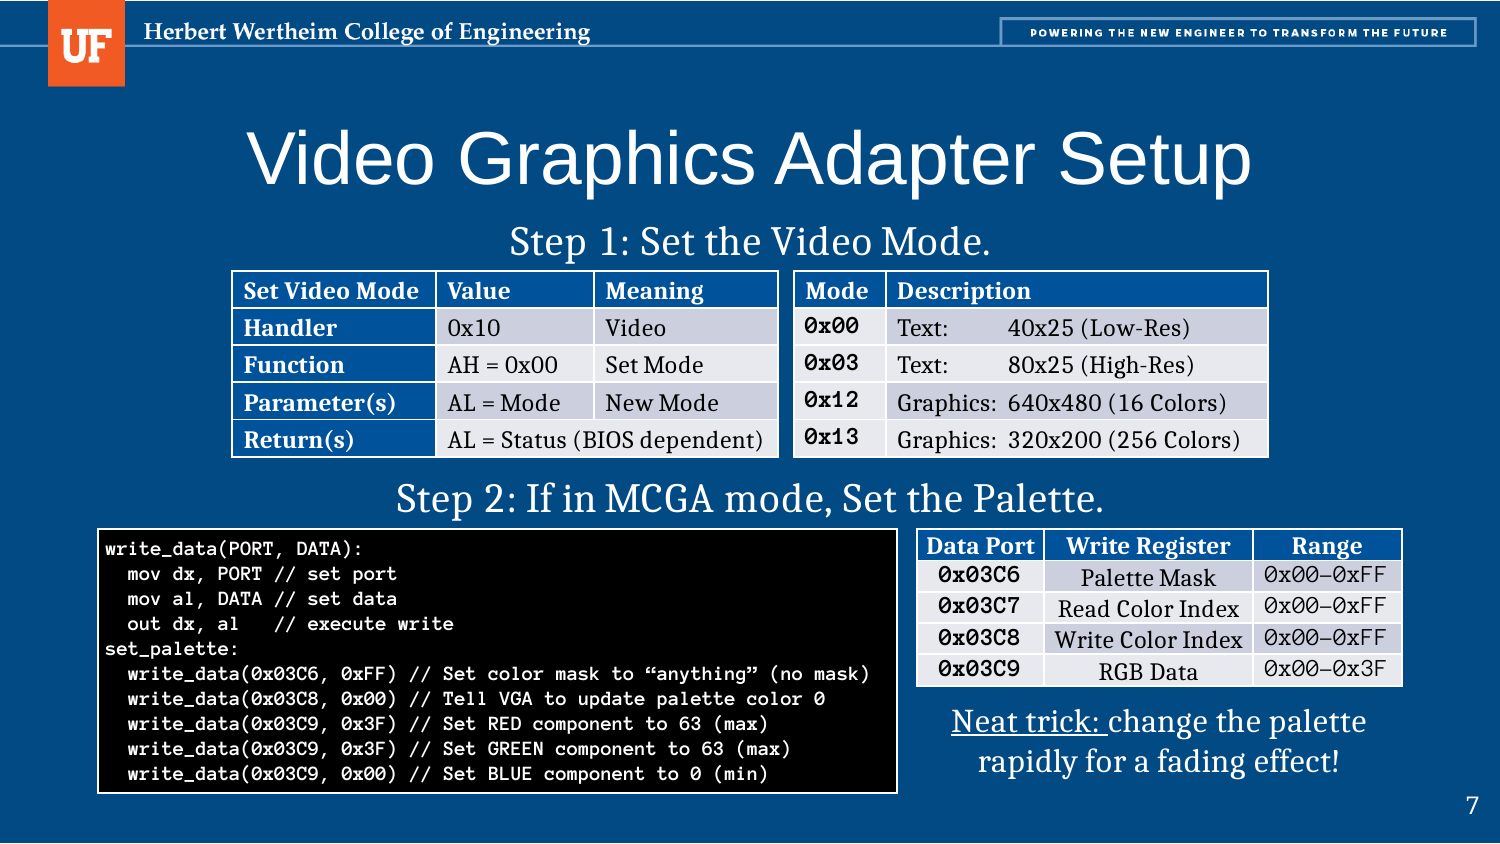

# Video Graphics Adapter Setup
Step 1: Set the Video Mode.
| Mode | Description |
| --- | --- |
| 0x00 | Text: 40x25 (Low-Res) |
| 0x03 | Text: 80x25 (High-Res) |
| 0x12 | Graphics: 640x480 (16 Colors) |
| 0x13 | Graphics: 320x200 (256 Colors) |
| Set Video Mode | Value | Meaning |
| --- | --- | --- |
| Handler | 0x10 | Video |
| Function | AH = 0x00 | Set Mode |
| Parameter(s) | AL = Mode | New Mode |
| Return(s) | AL = Status (BIOS dependent) |  |
Step 2: If in MCGA mode, Set the Palette.
write_data(PORT, DATA):
  mov dx, PORT // set port
  mov al, DATA // set data
  out dx, al   // execute write
set_palette:
  write_data(0x03C6, 0xFF) // Set color mask to “anything” (no mask)
  write_data(0x03C8, 0x00) // Tell VGA to update palette color 0
  write_data(0x03C9, 0x3F) // Set RED component to 63 (max)
  write_data(0x03C9, 0x3F) // Set GREEN component to 63 (max)
  write_data(0x03C9, 0x00) // Set BLUE component to 0 (min)
| Data Port | Write Register | Range |
| --- | --- | --- |
| 0x03C6 | Palette Mask | 0x00–0xFF |
| 0x03C7 | Read Color Index | 0x00–0xFF |
| 0x03C8 | Write Color Index | 0x00–0xFF |
| 0x03C9 | RGB Data | 0x00–0x3F |
Neat trick: change the palette rapidly for a fading effect!
7